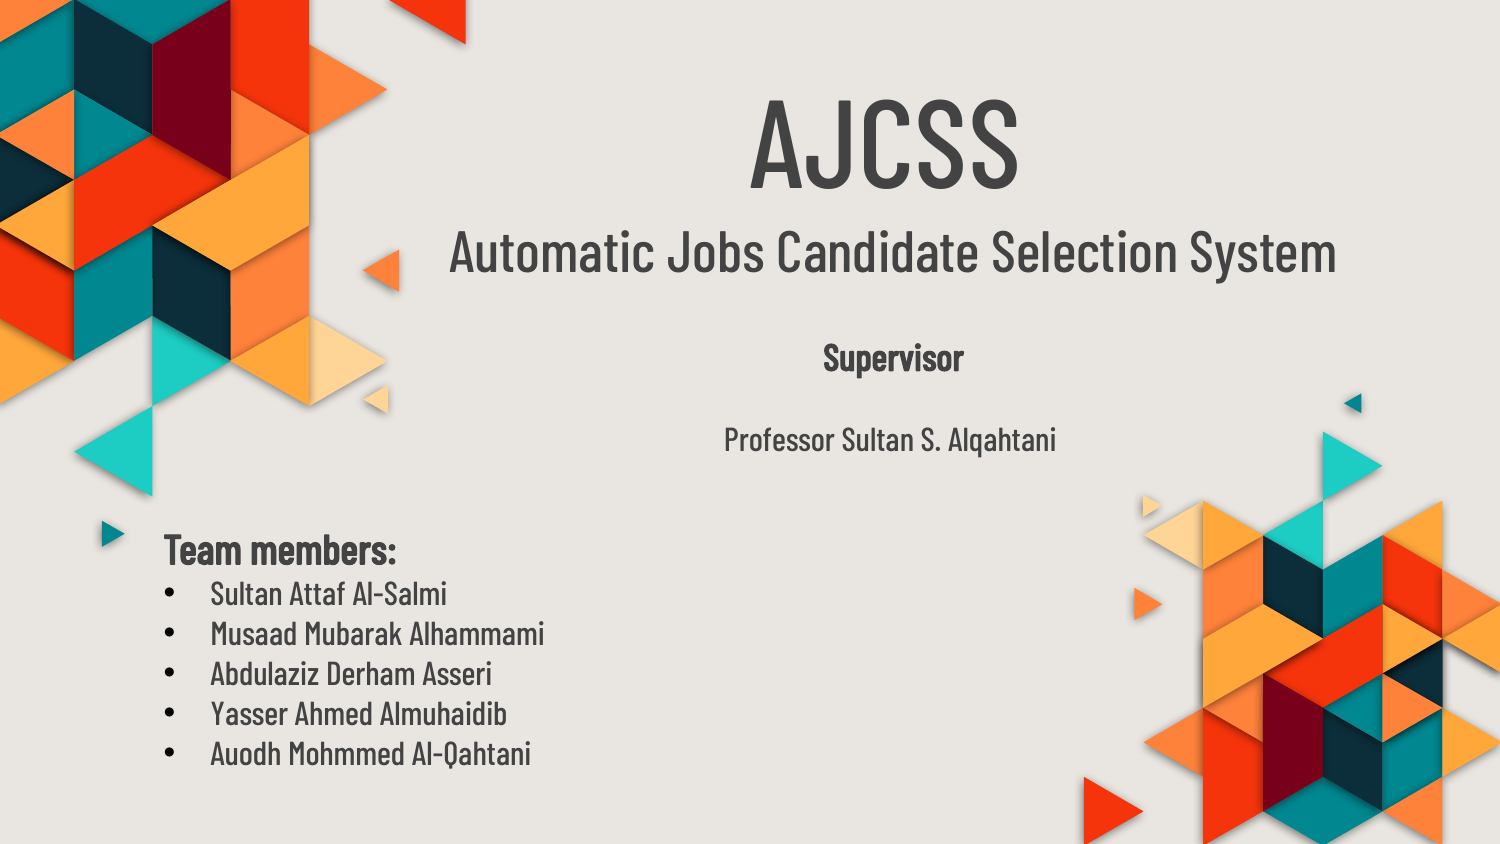

# AJCSS Automatic Jobs Candidate Selection System
Supervisor

Professor Sultan S. Alqahtani
Team members:
Sultan Attaf Al-Salmi
Musaad Mubarak Alhammami
Abdulaziz Derham Asseri
Yasser Ahmed Almuhaidib
Auodh Mohmmed Al-Qahtani